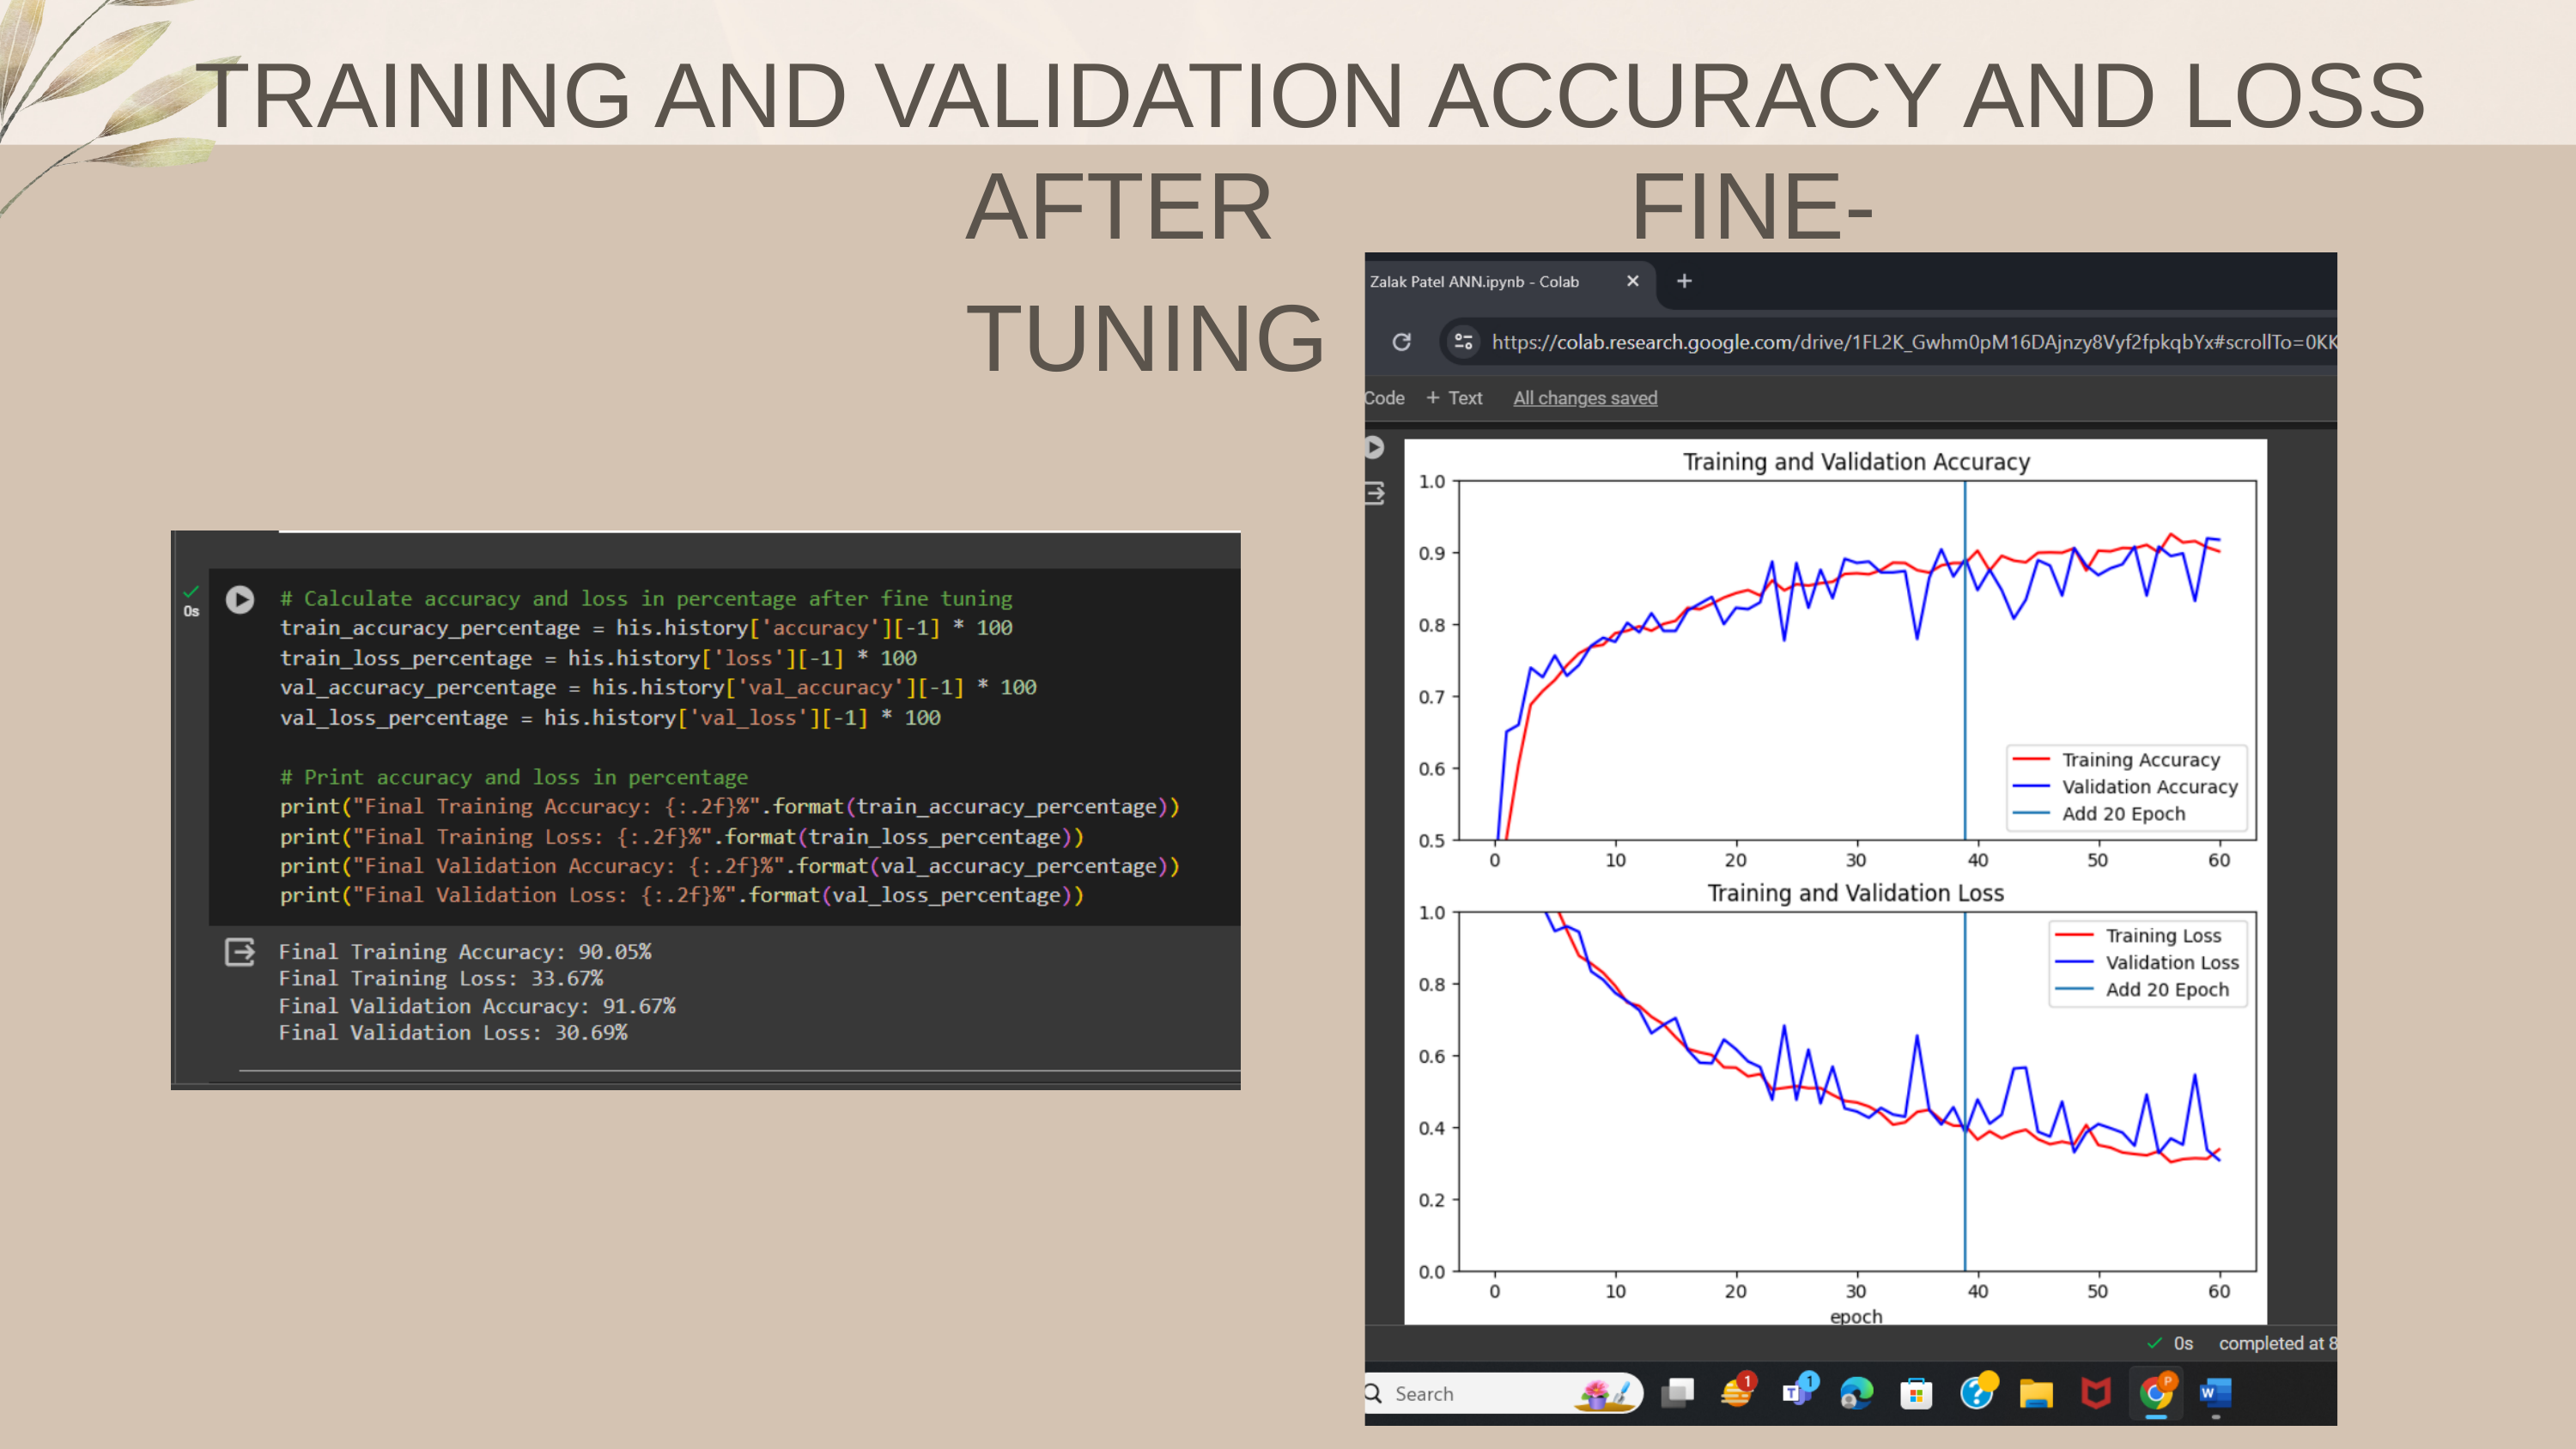

TRAINING AND VALIDATION ACCURACY AND LOSS

AFTER  FINE-TUNING